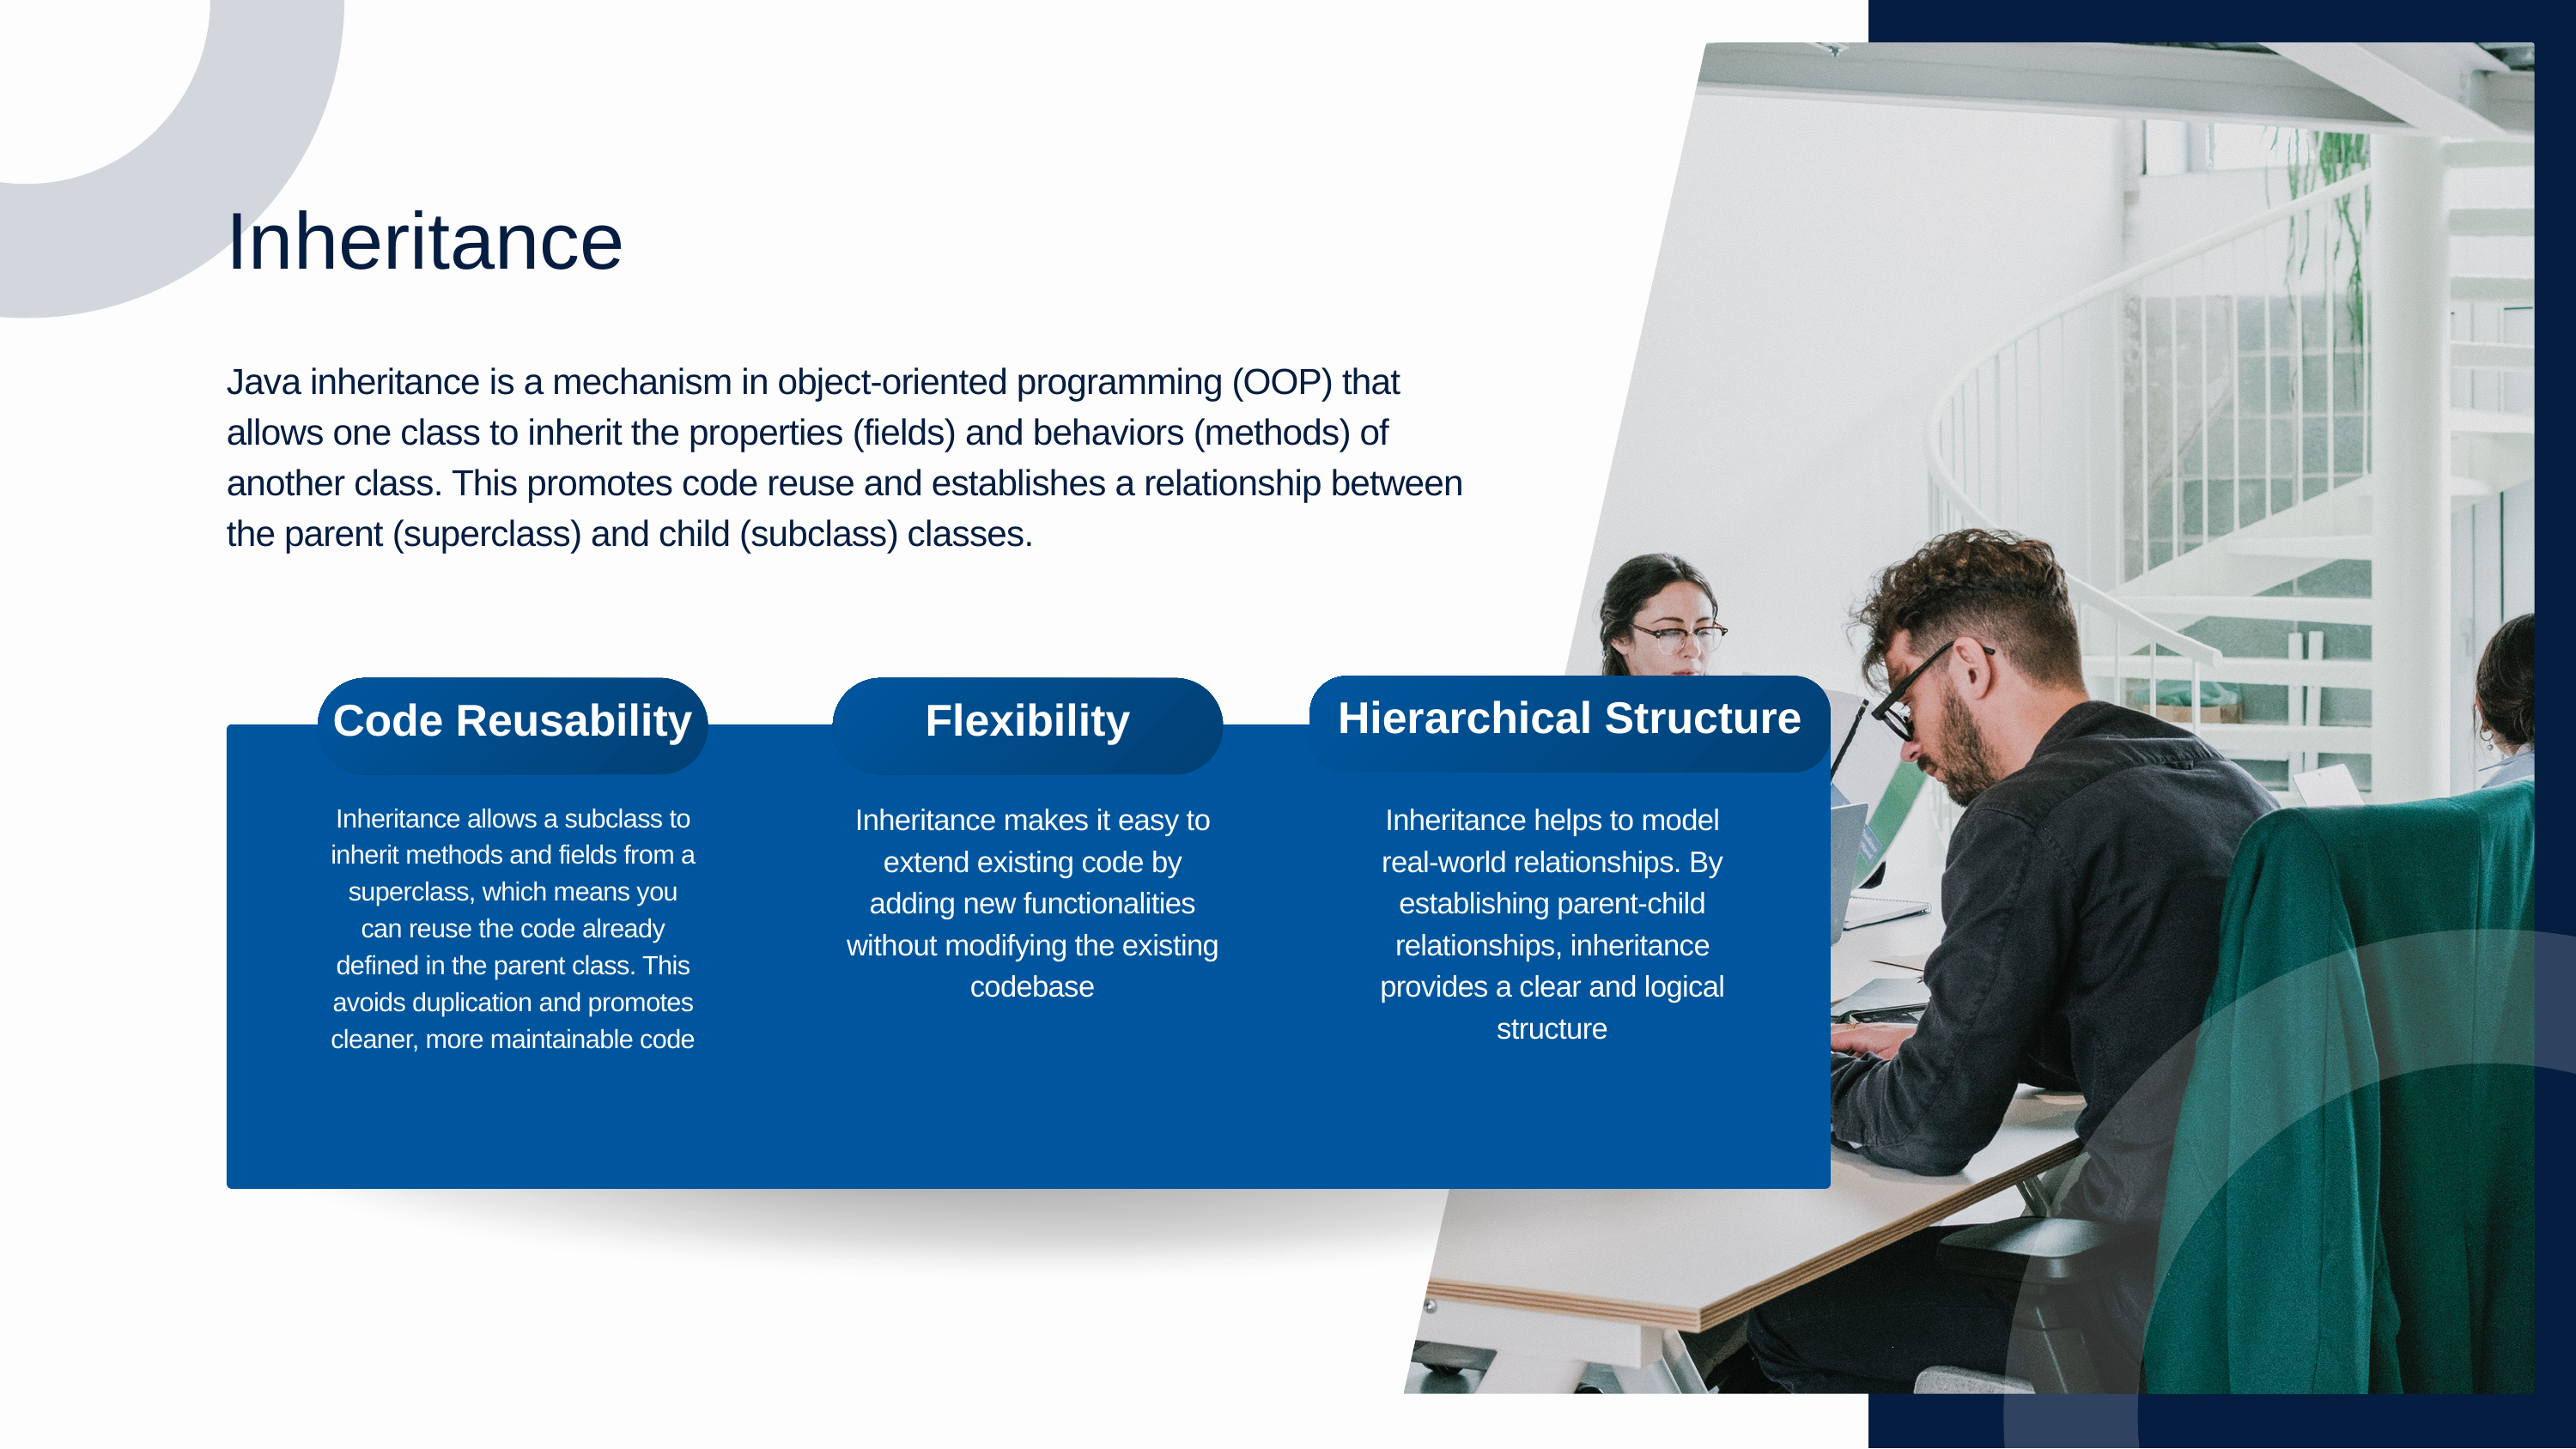

Inheritance

Java inheritance is a mechanism in object-oriented programming (OOP) that allows one class to inherit the properties (fields) and behaviors (methods) of another class. This promotes code reuse and establishes a relationship between the parent (superclass) and child (subclass) classes.

Hierarchical Structure

Code Reusability

Flexibility

Inheritance makes it easy to extend existing code by adding new functionalities without modifying the existing codebase
Inheritance helps to model real-world relationships. By establishing parent-child relationships, inheritance provides a clear and logical structure
Inheritance allows a subclass to inherit methods and fields from a superclass, which means you can reuse the code already defined in the parent class. This avoids duplication and promotes cleaner, more maintainable code